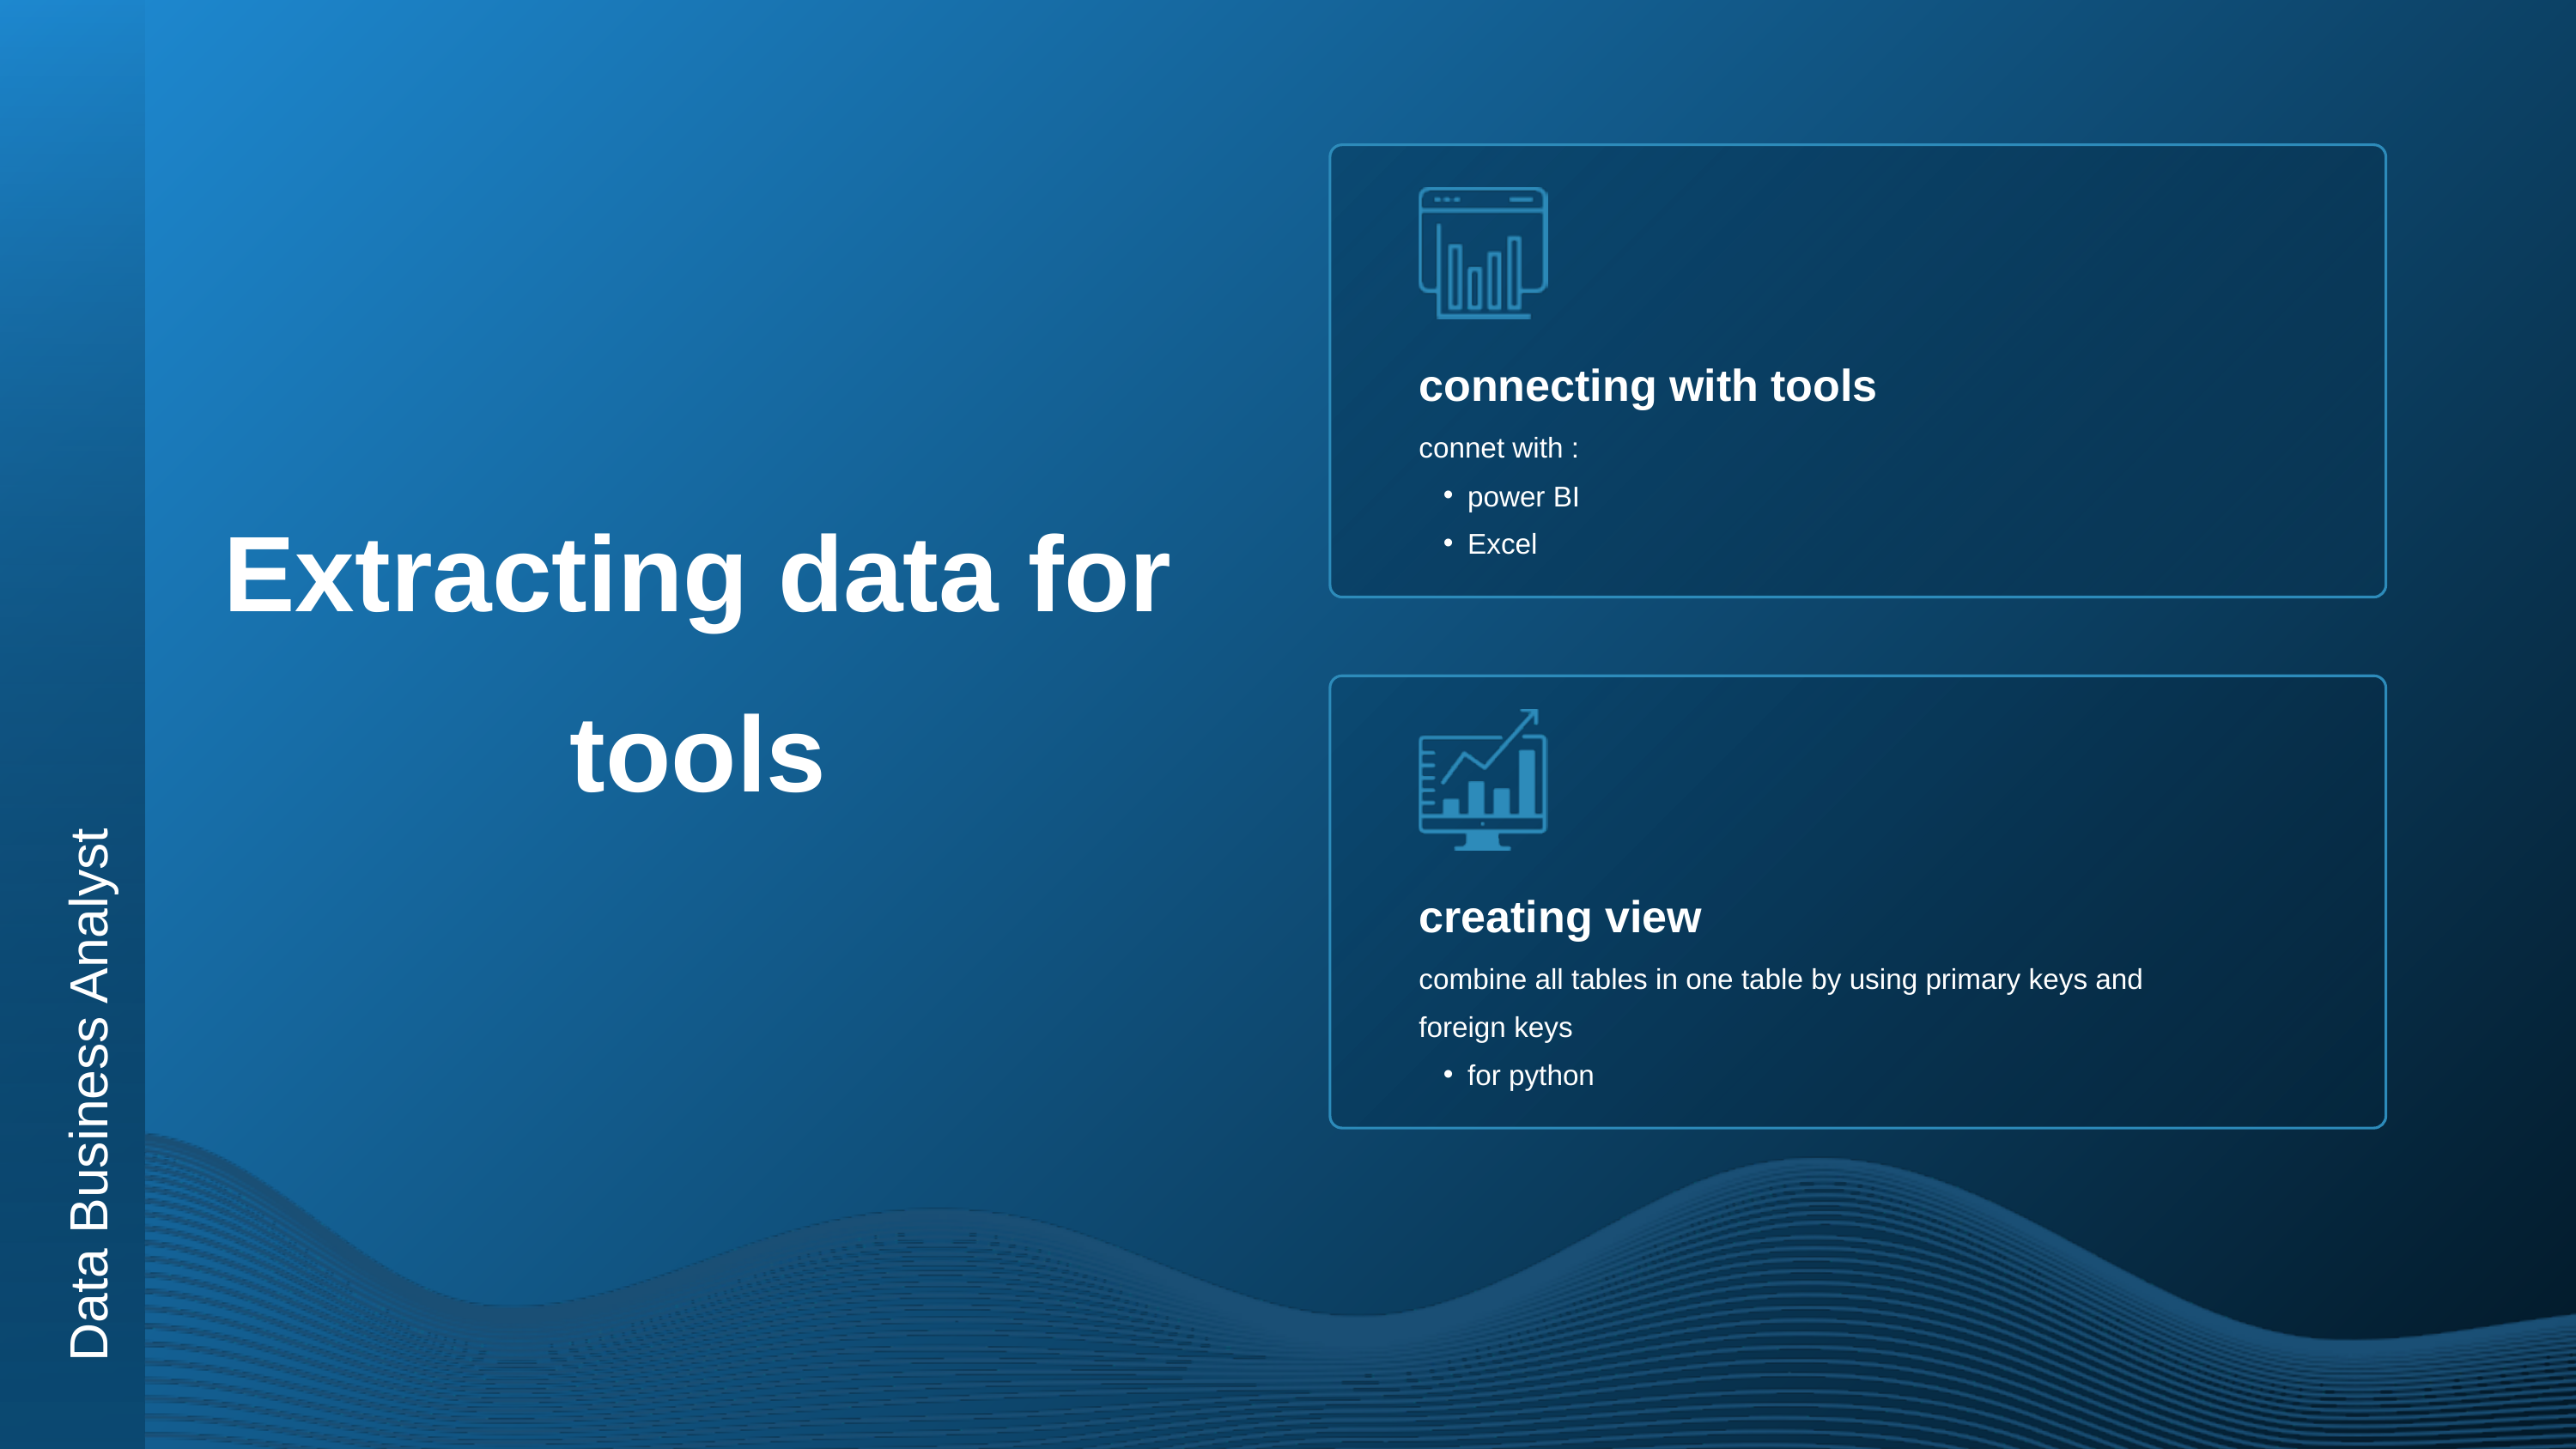

connecting with tools
connet with :
power BI
Excel
Extracting data for tools

creating view
Data Business Analyst
combine all tables in one table by using primary keys and
foreign keys
for python